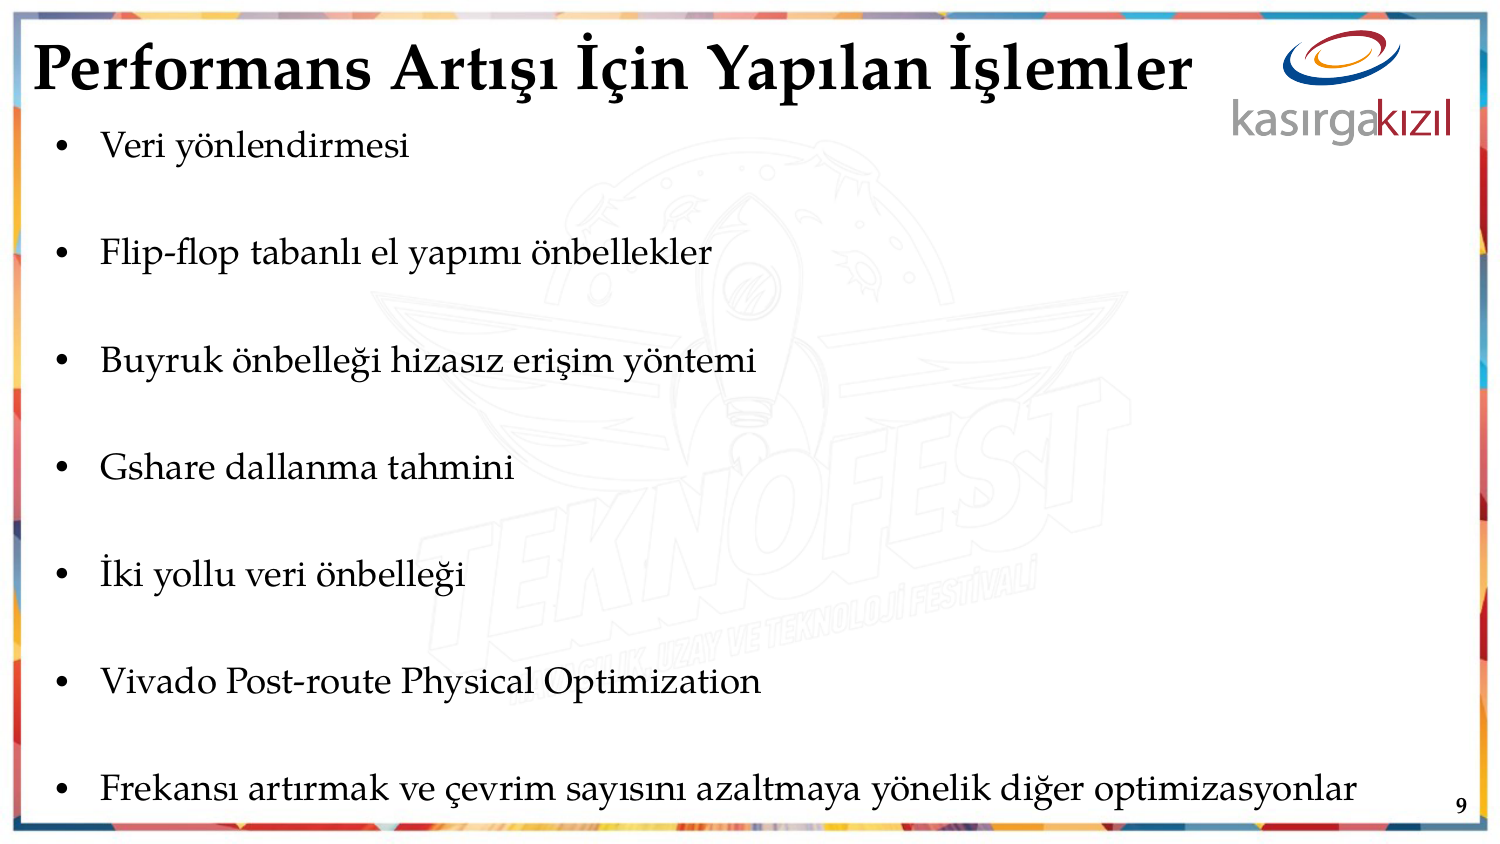

# Performans Artışı İçin Yapılan İşlemler
Veri yönlendirmesi

Flip-flop tabanlı el yapımı önbellekler

Buyruk önbelleği hizasız erişim yöntemi

Gshare dallanma tahmini

İki yollu veri önbelleği

Vivado Post-route Physical Optimization

Frekansı artırmak ve çevrim sayısını azaltmaya yönelik diğer optimizasyonlar
9